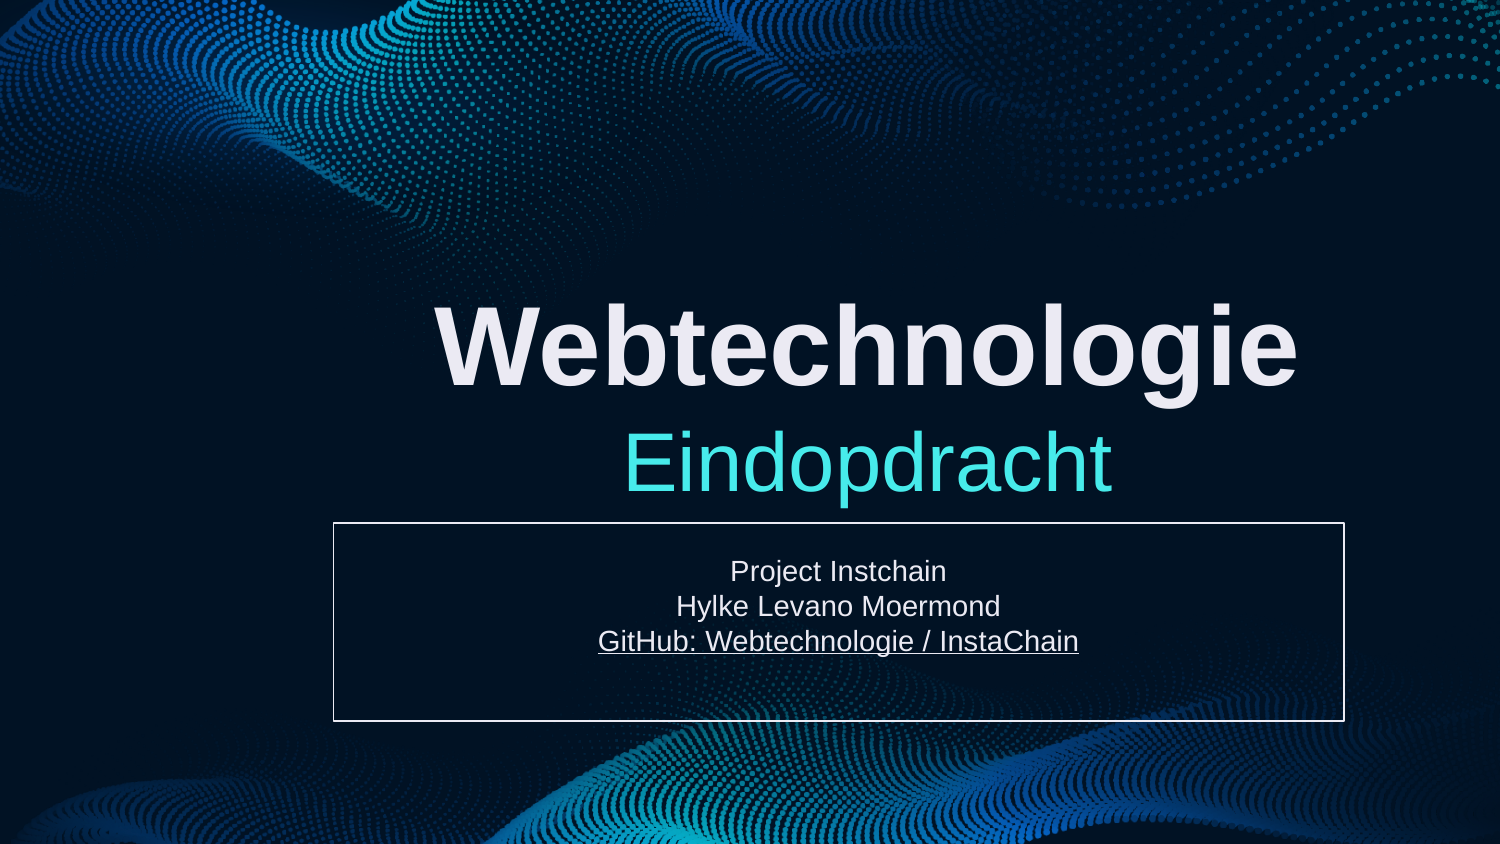

# Webtechnologie Eindopdracht
Project Instchain
Hylke Levano Moermond
GitHub: Webtechnologie / InstaChain